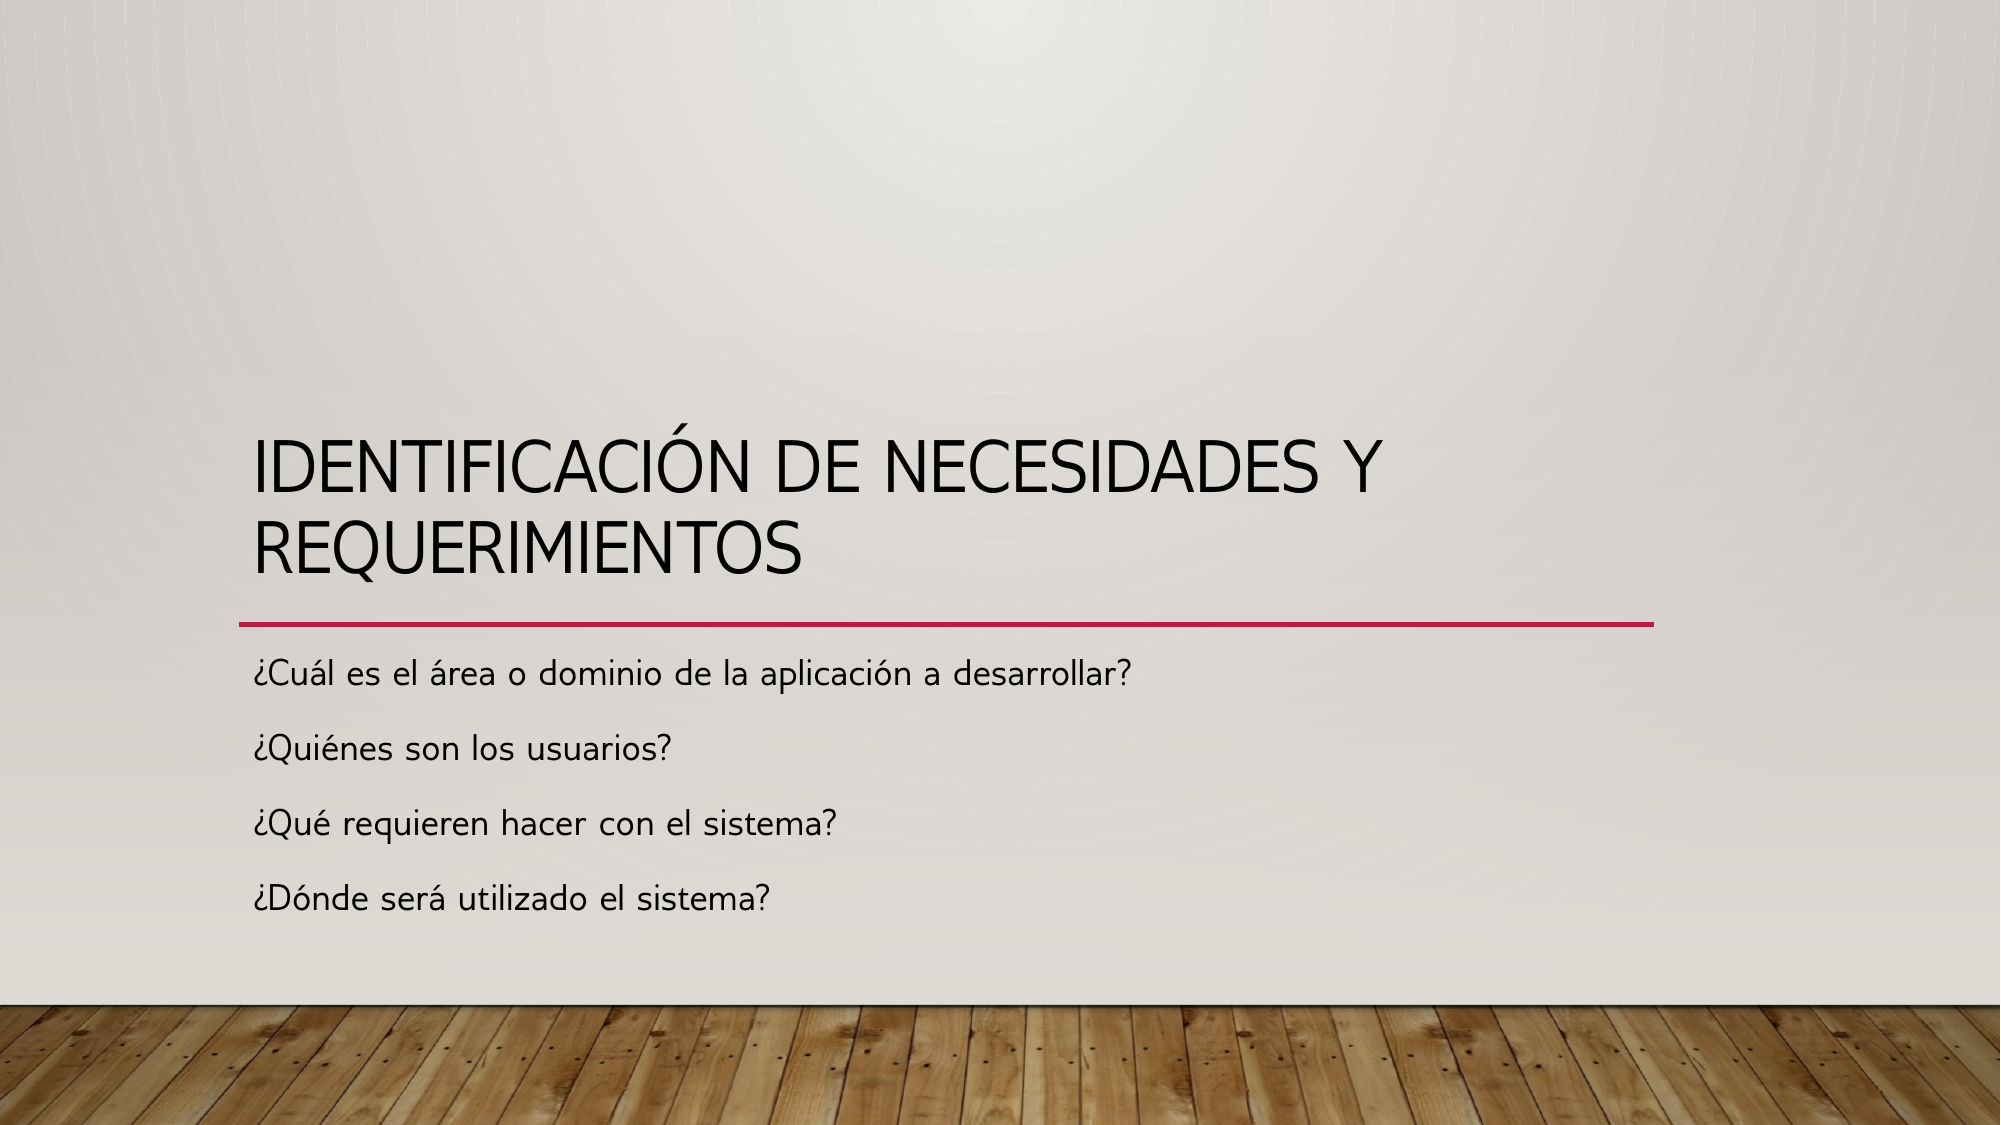

# IDENTIFICACIÓN DE NECESIDADES Y RequerImientos
¿Cuál es el área o dominio de la aplicación a desarrollar?
¿Quiénes son los usuarios?
¿Qué requieren hacer con el sistema?
¿Dónde será utilizado el sistema?